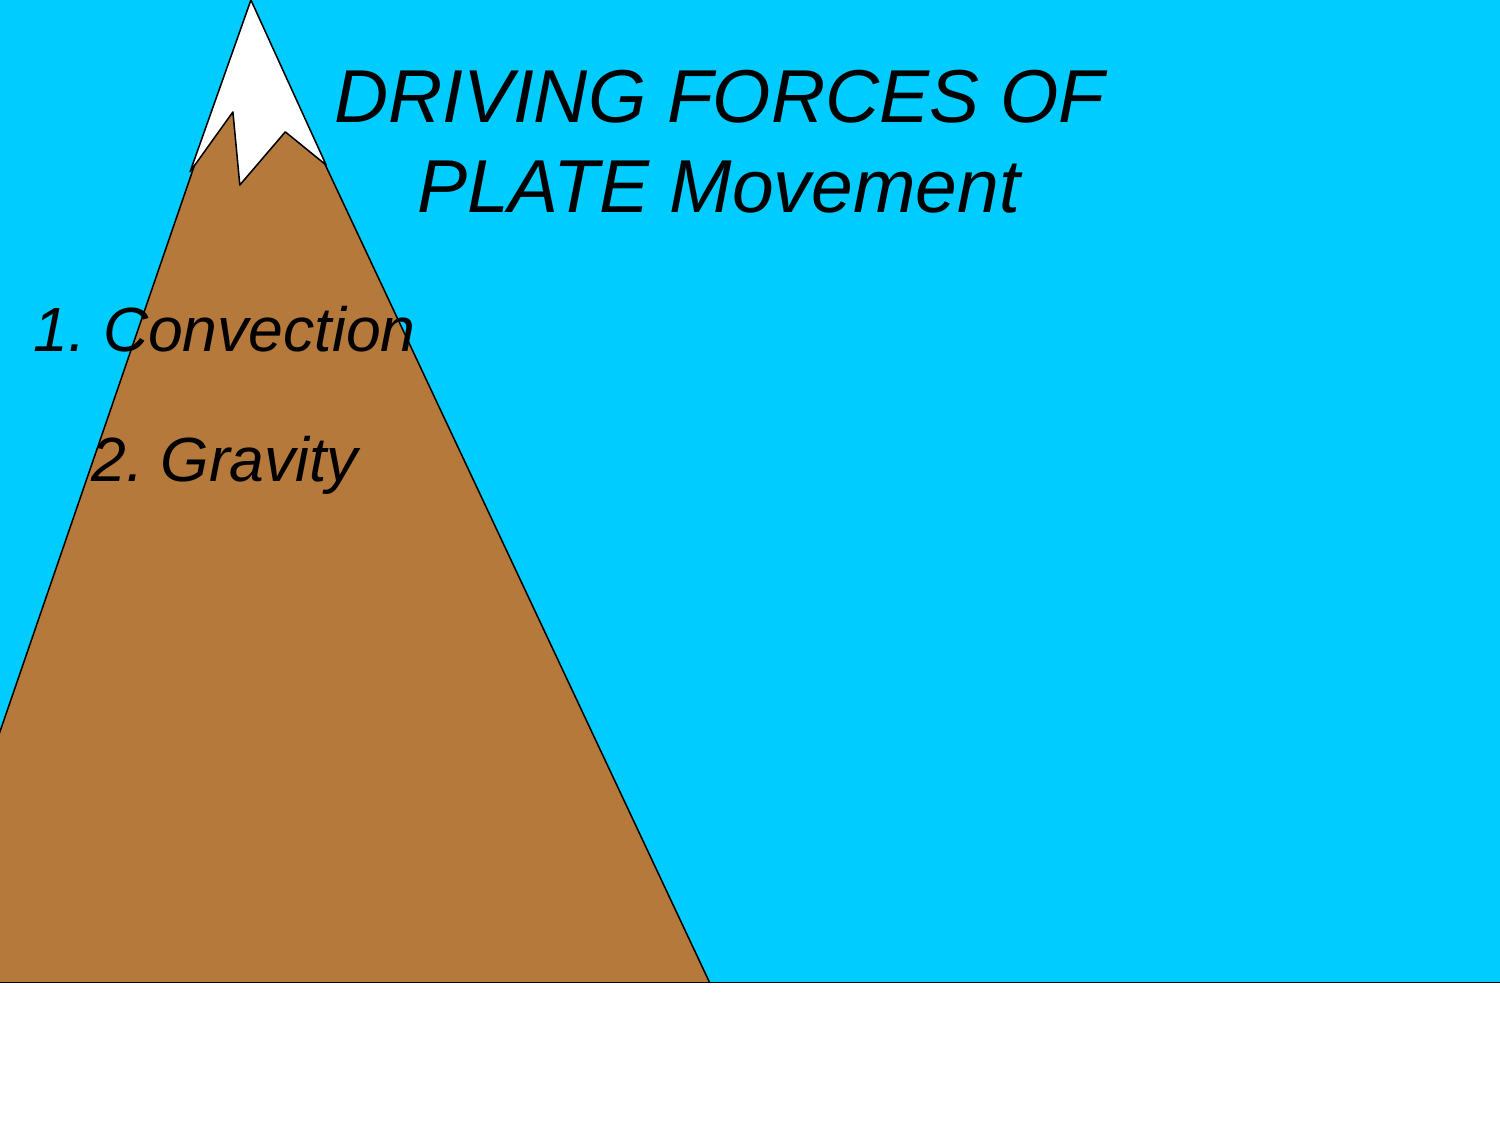

DRIVING FORCES OF PLATE Movement
1. Convection
2. Gravity
3. Pressure